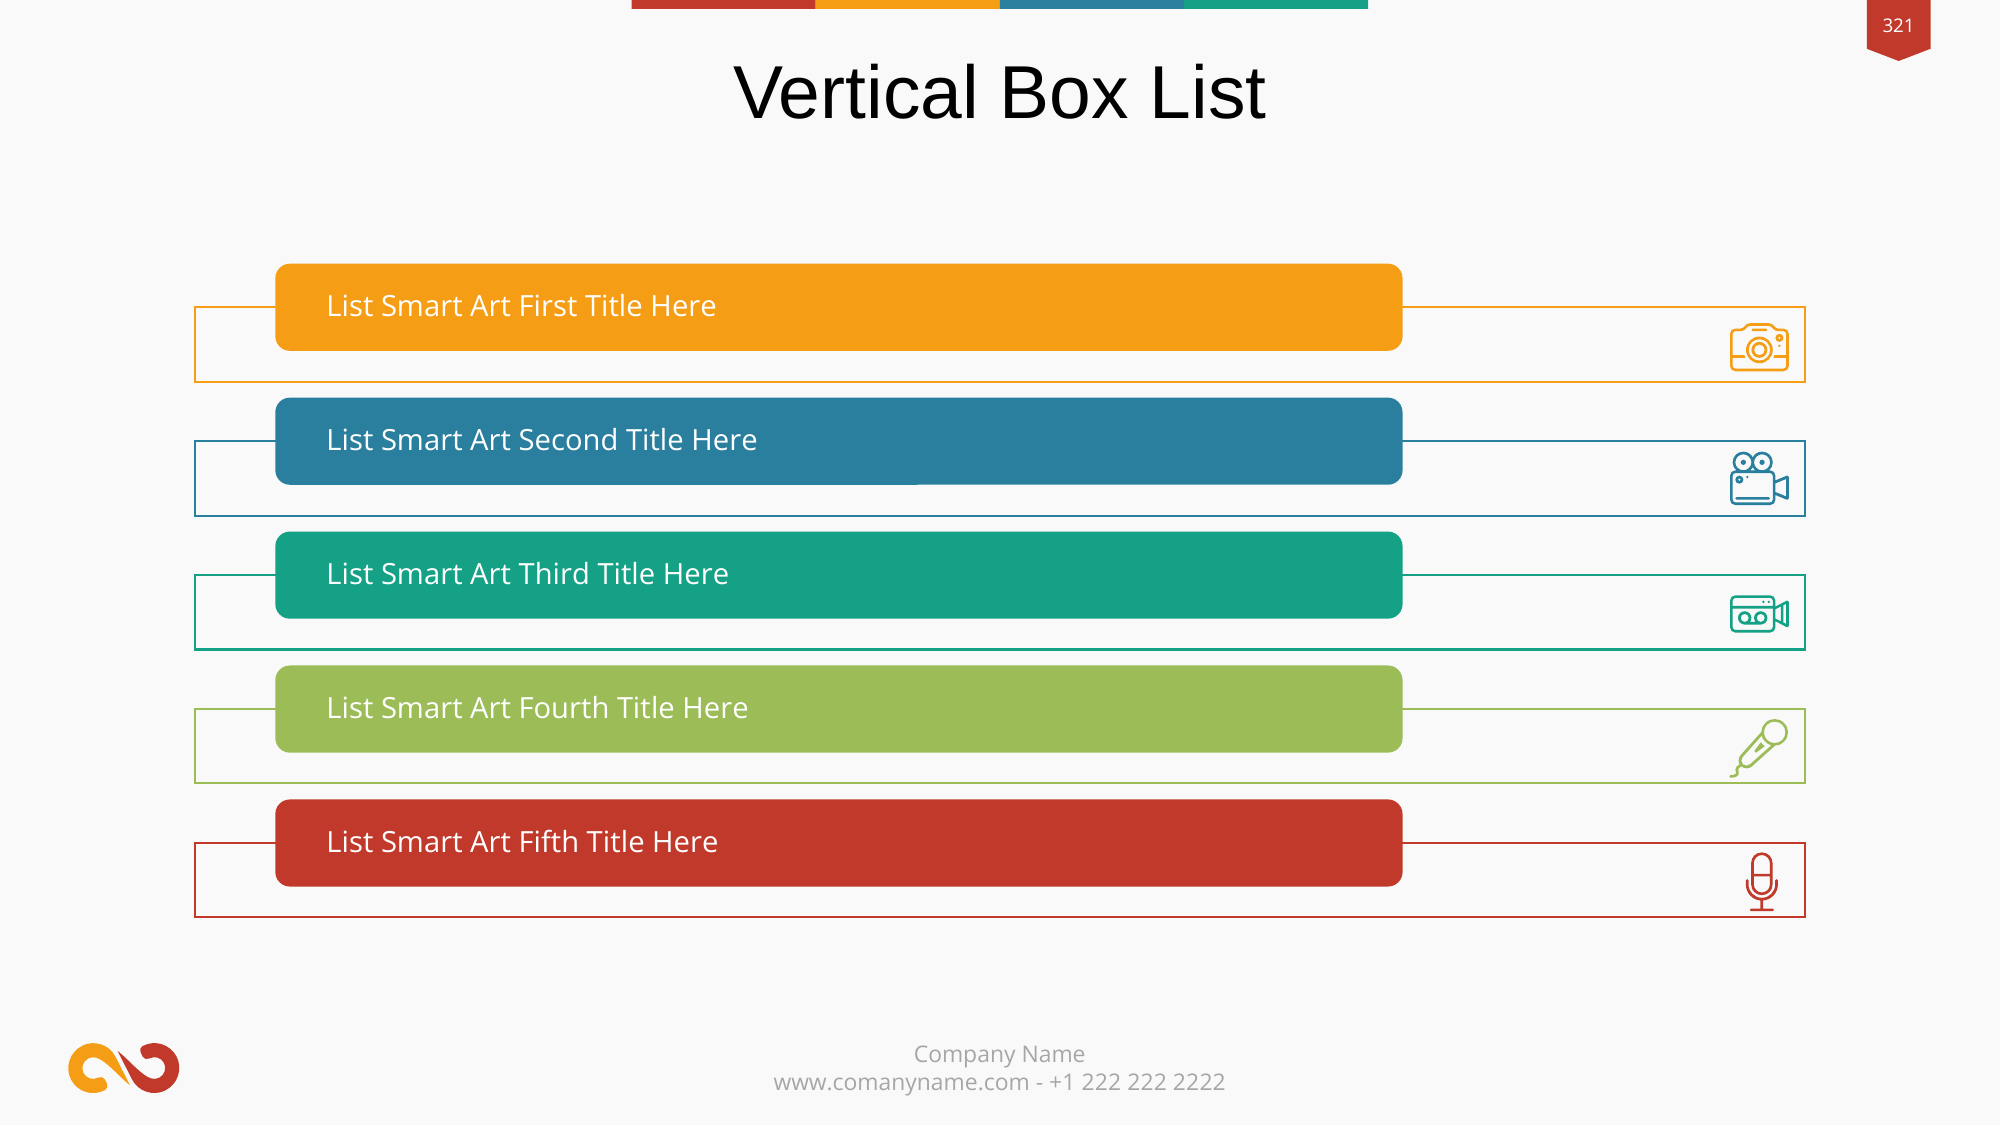

Vertical Box List
List Smart Art First Title Here
List Smart Art Second Title Here
List Smart Art Third Title Here
List Smart Art Fourth Title Here
List Smart Art Fifth Title Here